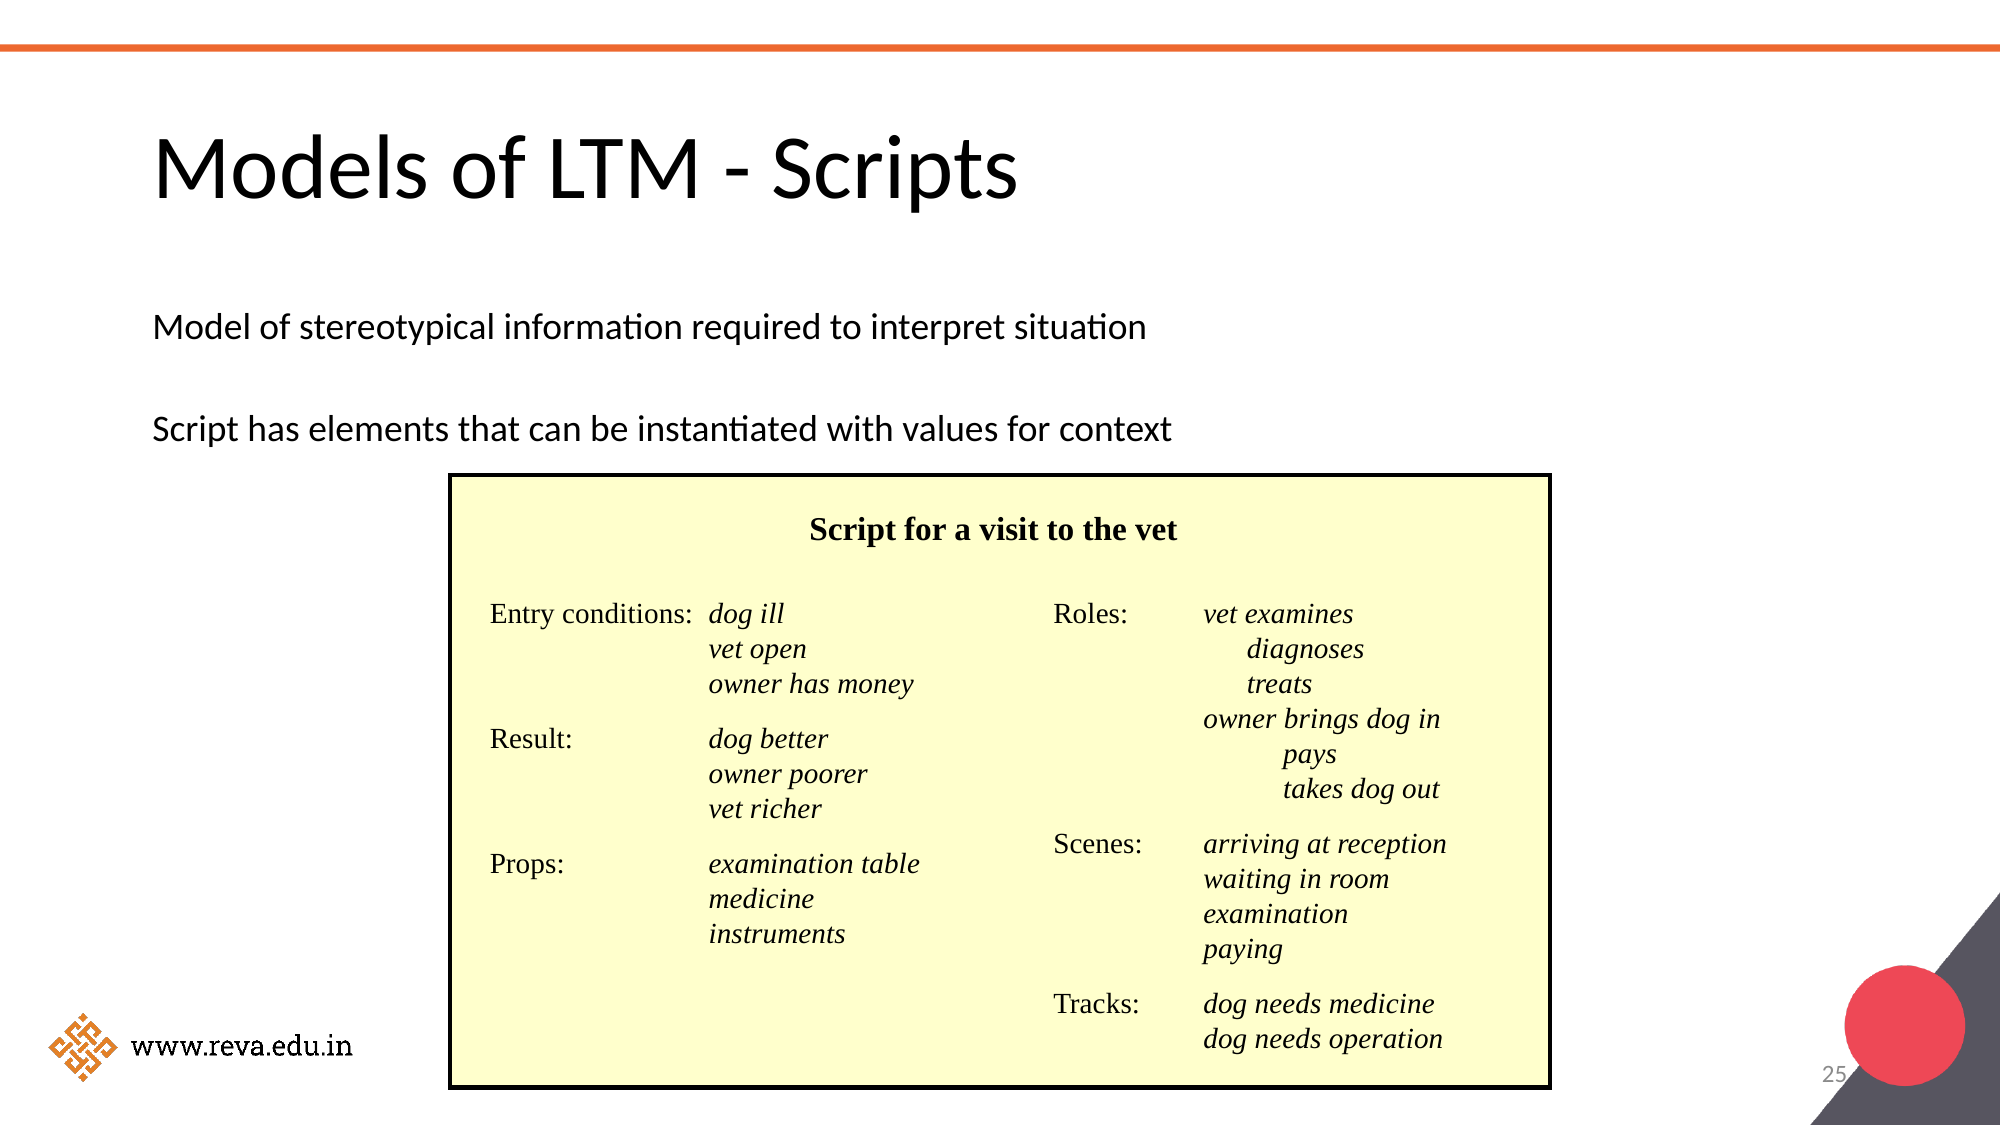

# Models of LTM - Scripts
Model of stereotypical information required to interpret situation

Script has elements that can be instantiated with values for context

Script for a visit to the vet
Entry conditions:	dog ill
	vet open
	owner has money

Result:	dog better
	owner poorer
	vet richer

Props:	examination table
	medicine
	instruments
Roles:	vet examines
	      diagnoses
	      treats
	owner brings dog in
	           pays
	           takes dog out

Scenes:	arriving at reception
	waiting in room
	examination
	paying

Tracks:	dog needs medicine
	dog needs operation
25